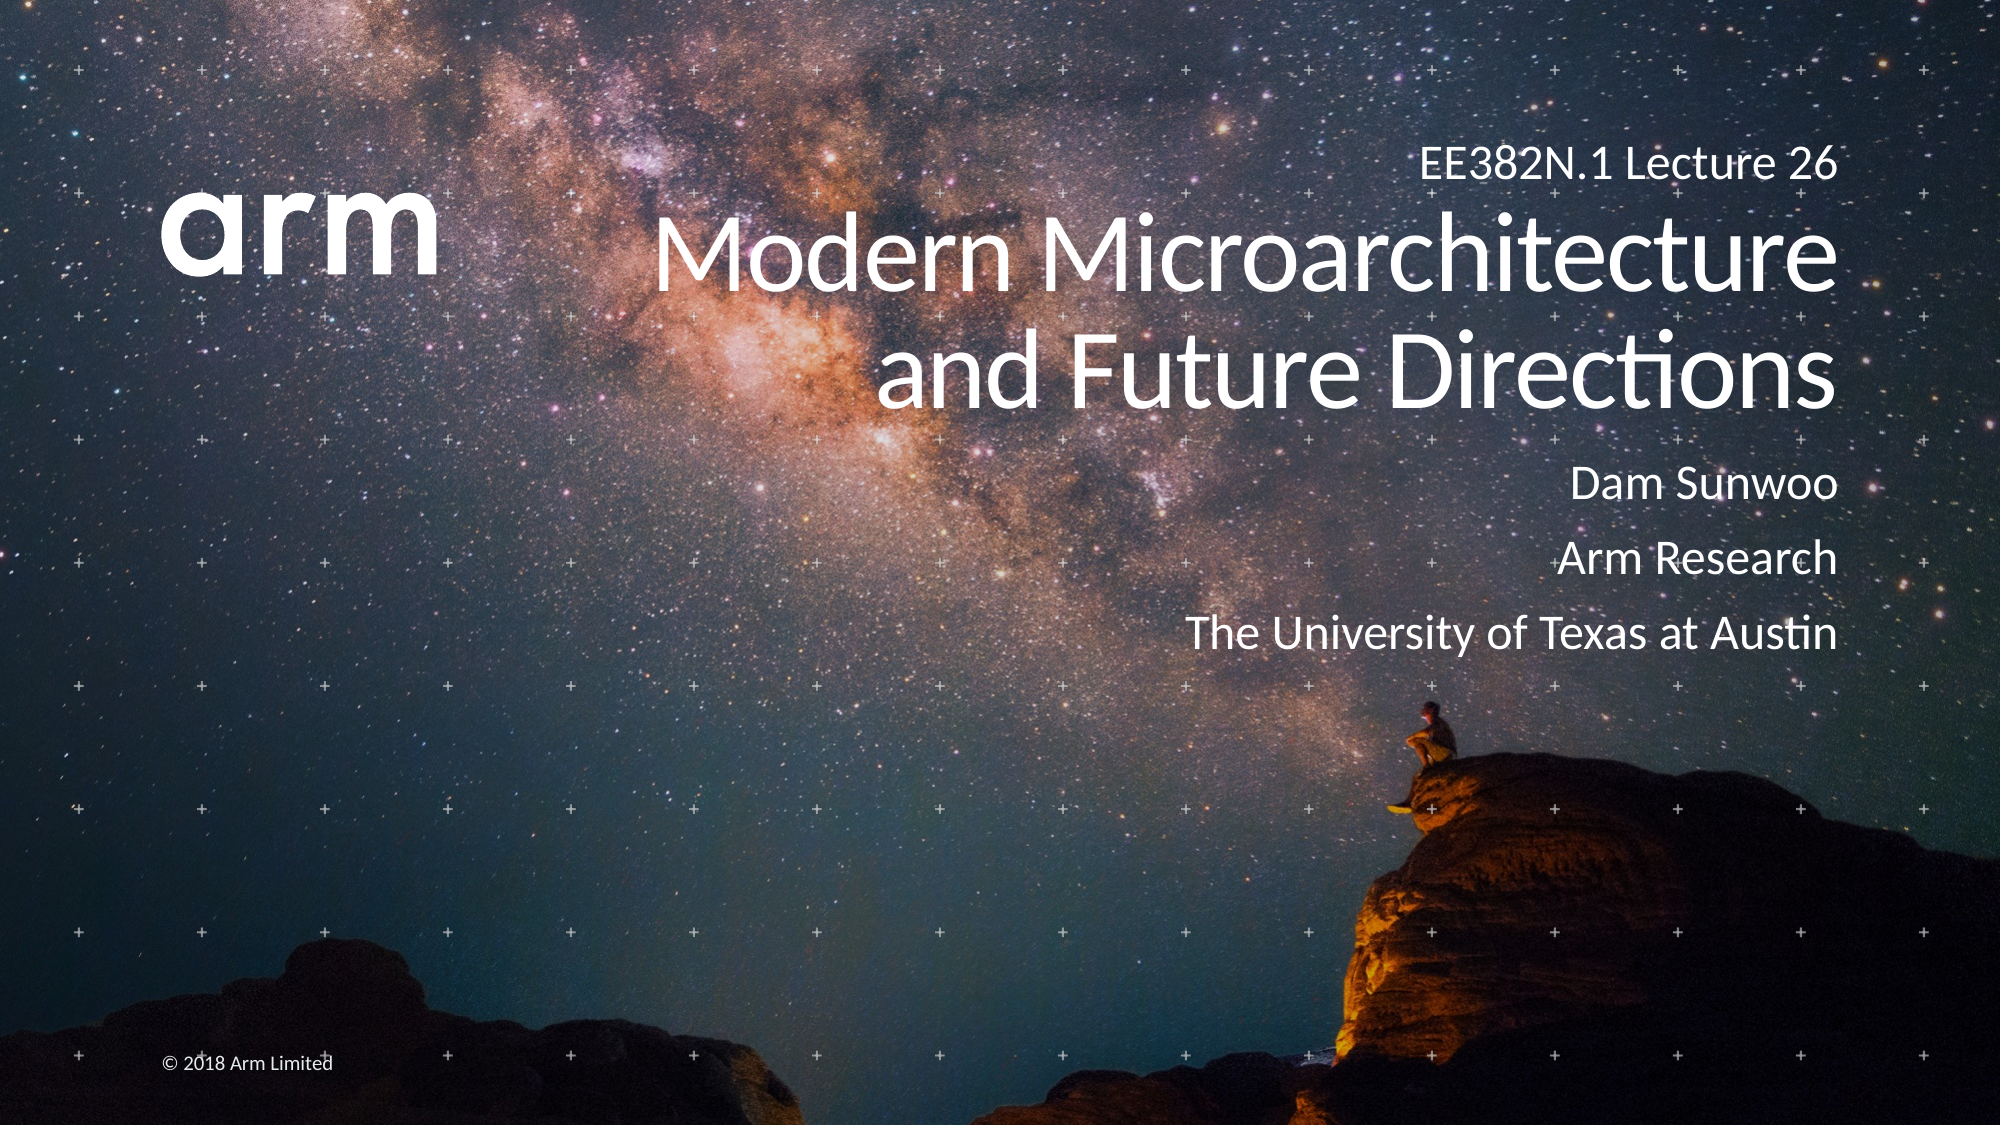

EE382N.1 Lecture 26
# Modern Microarchitecture and Future Directions
Dam Sunwoo
Arm Research
The University of Texas at Austin